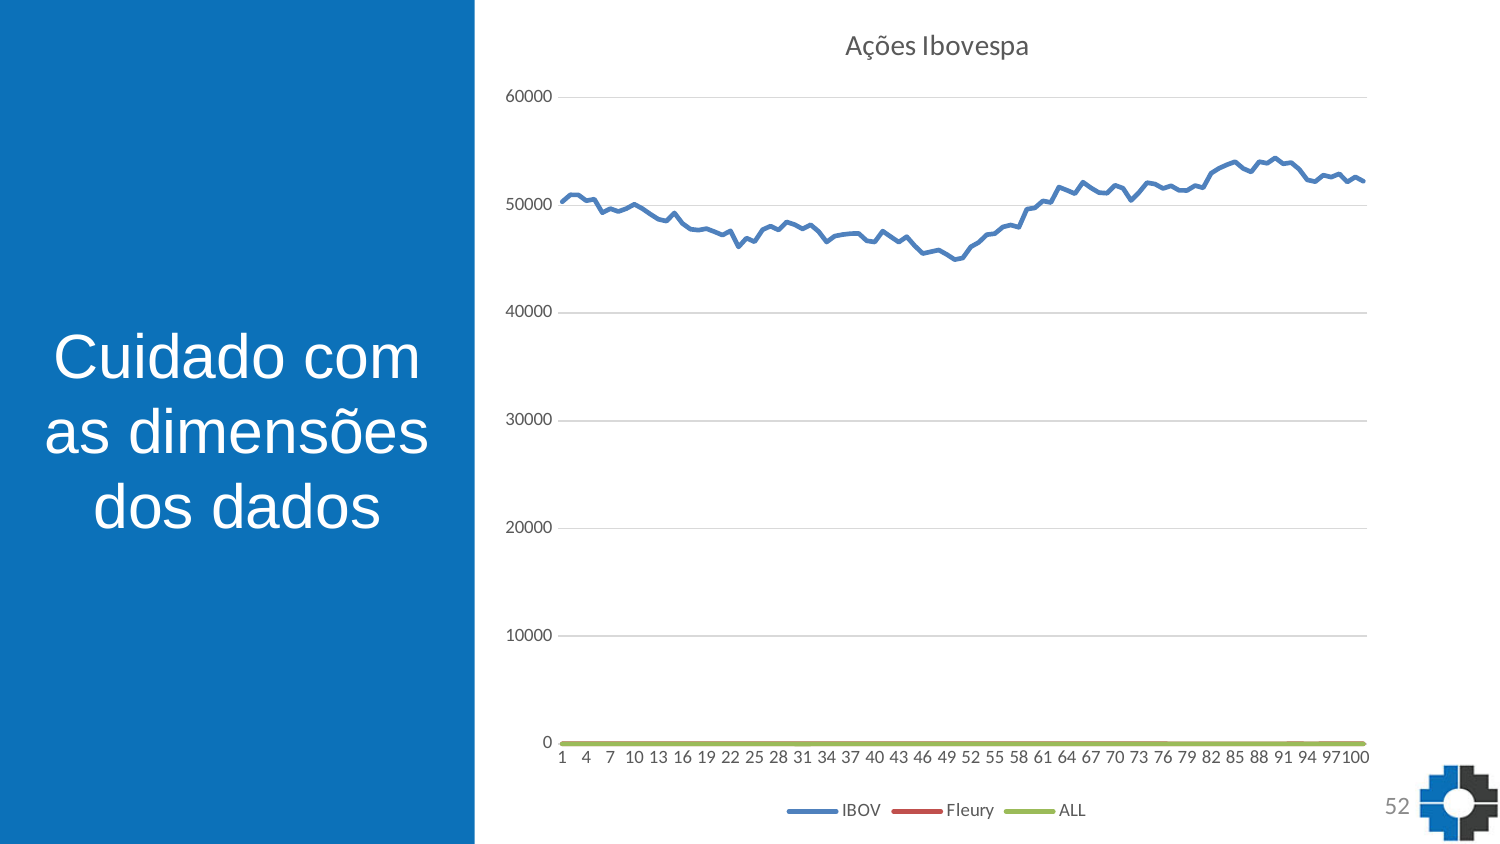

### Chart: Ações Ibovespa

| Category | IBOV | Fleury | ALL |
|---|---|---|---|
# Cuidado com as dimensões dos dados
52